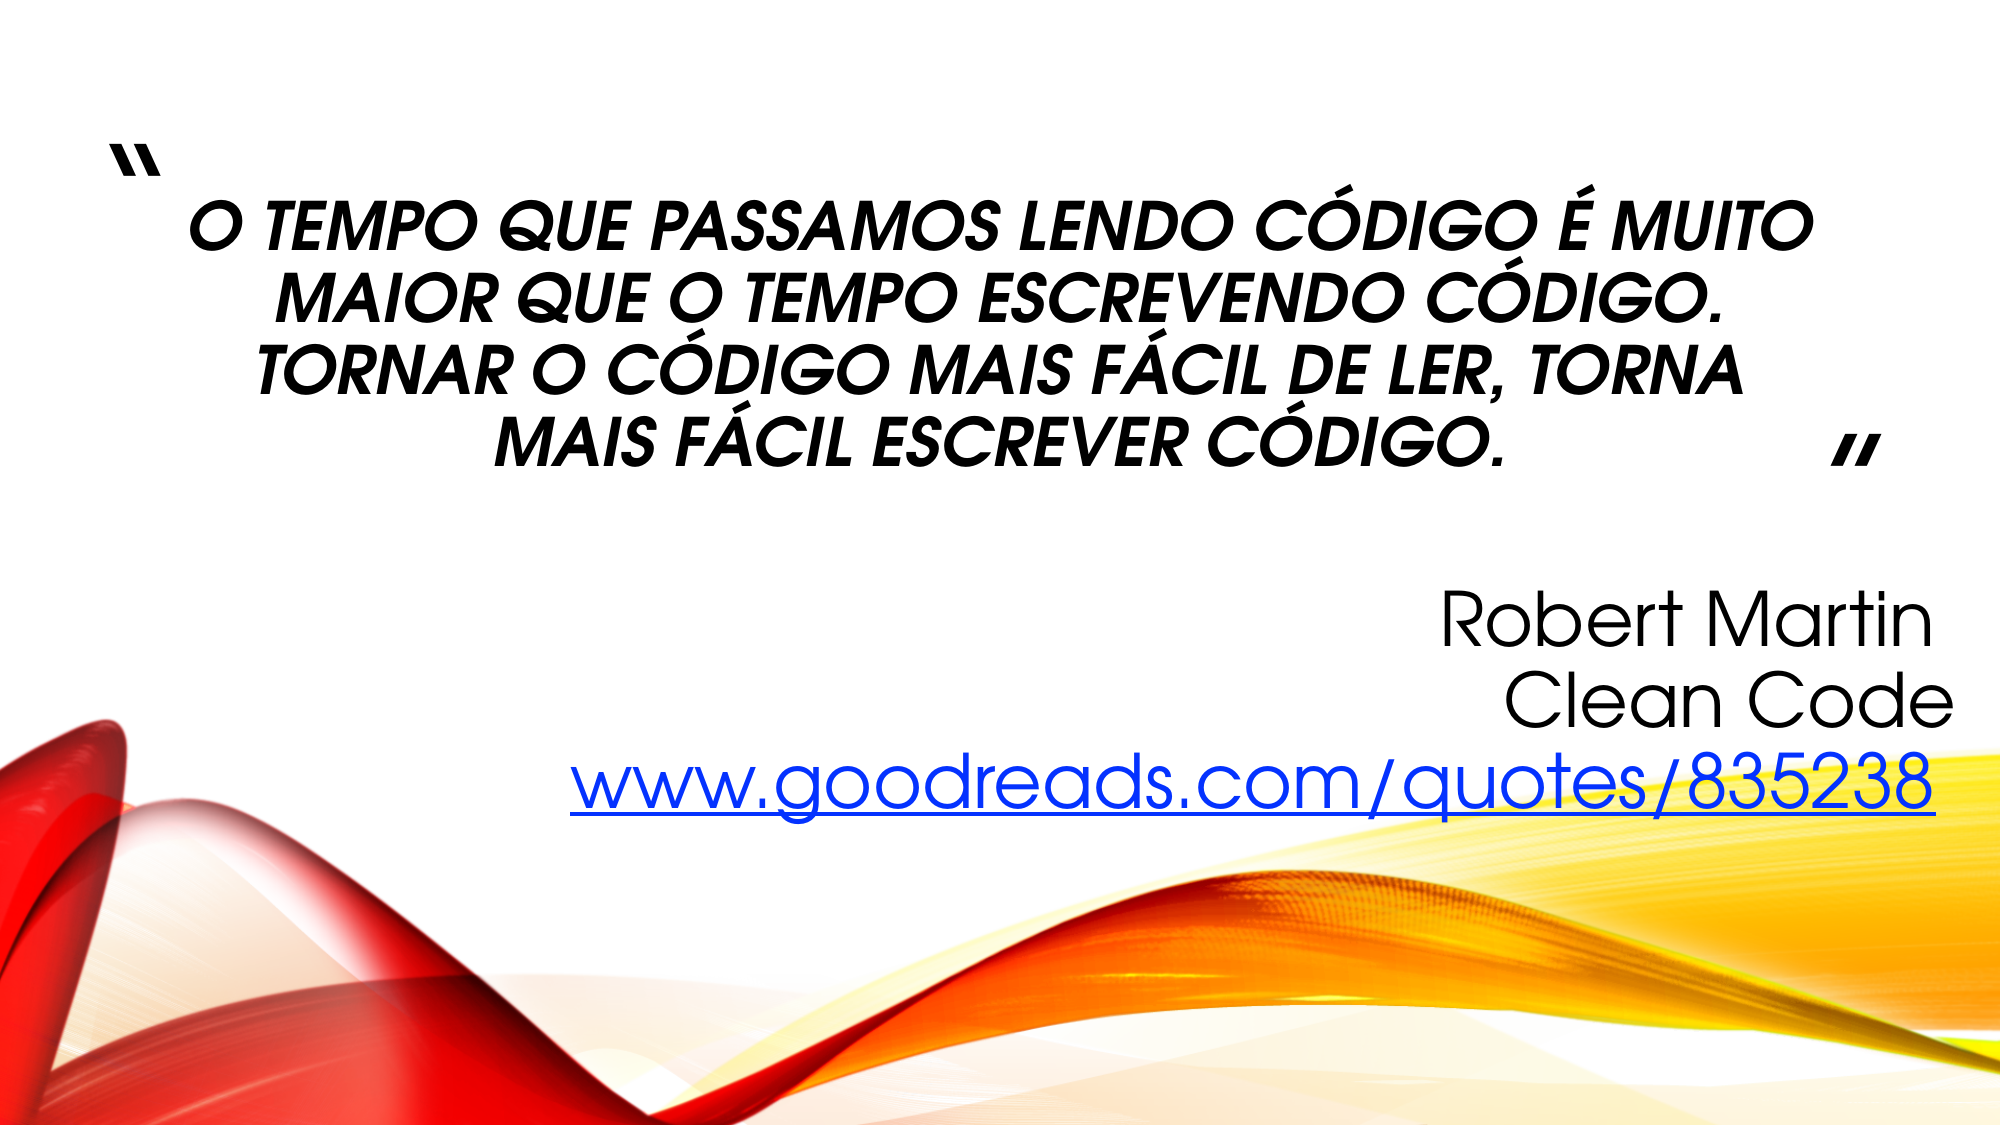

# O tempo que passamos lendo Código é muito maior que o tempo escrevendo Código. Tornar o Código mais fácil de ler, torna mais fácil escrever Código.
Robert Martin
Clean Code
www.goodreads.com/quotes/835238